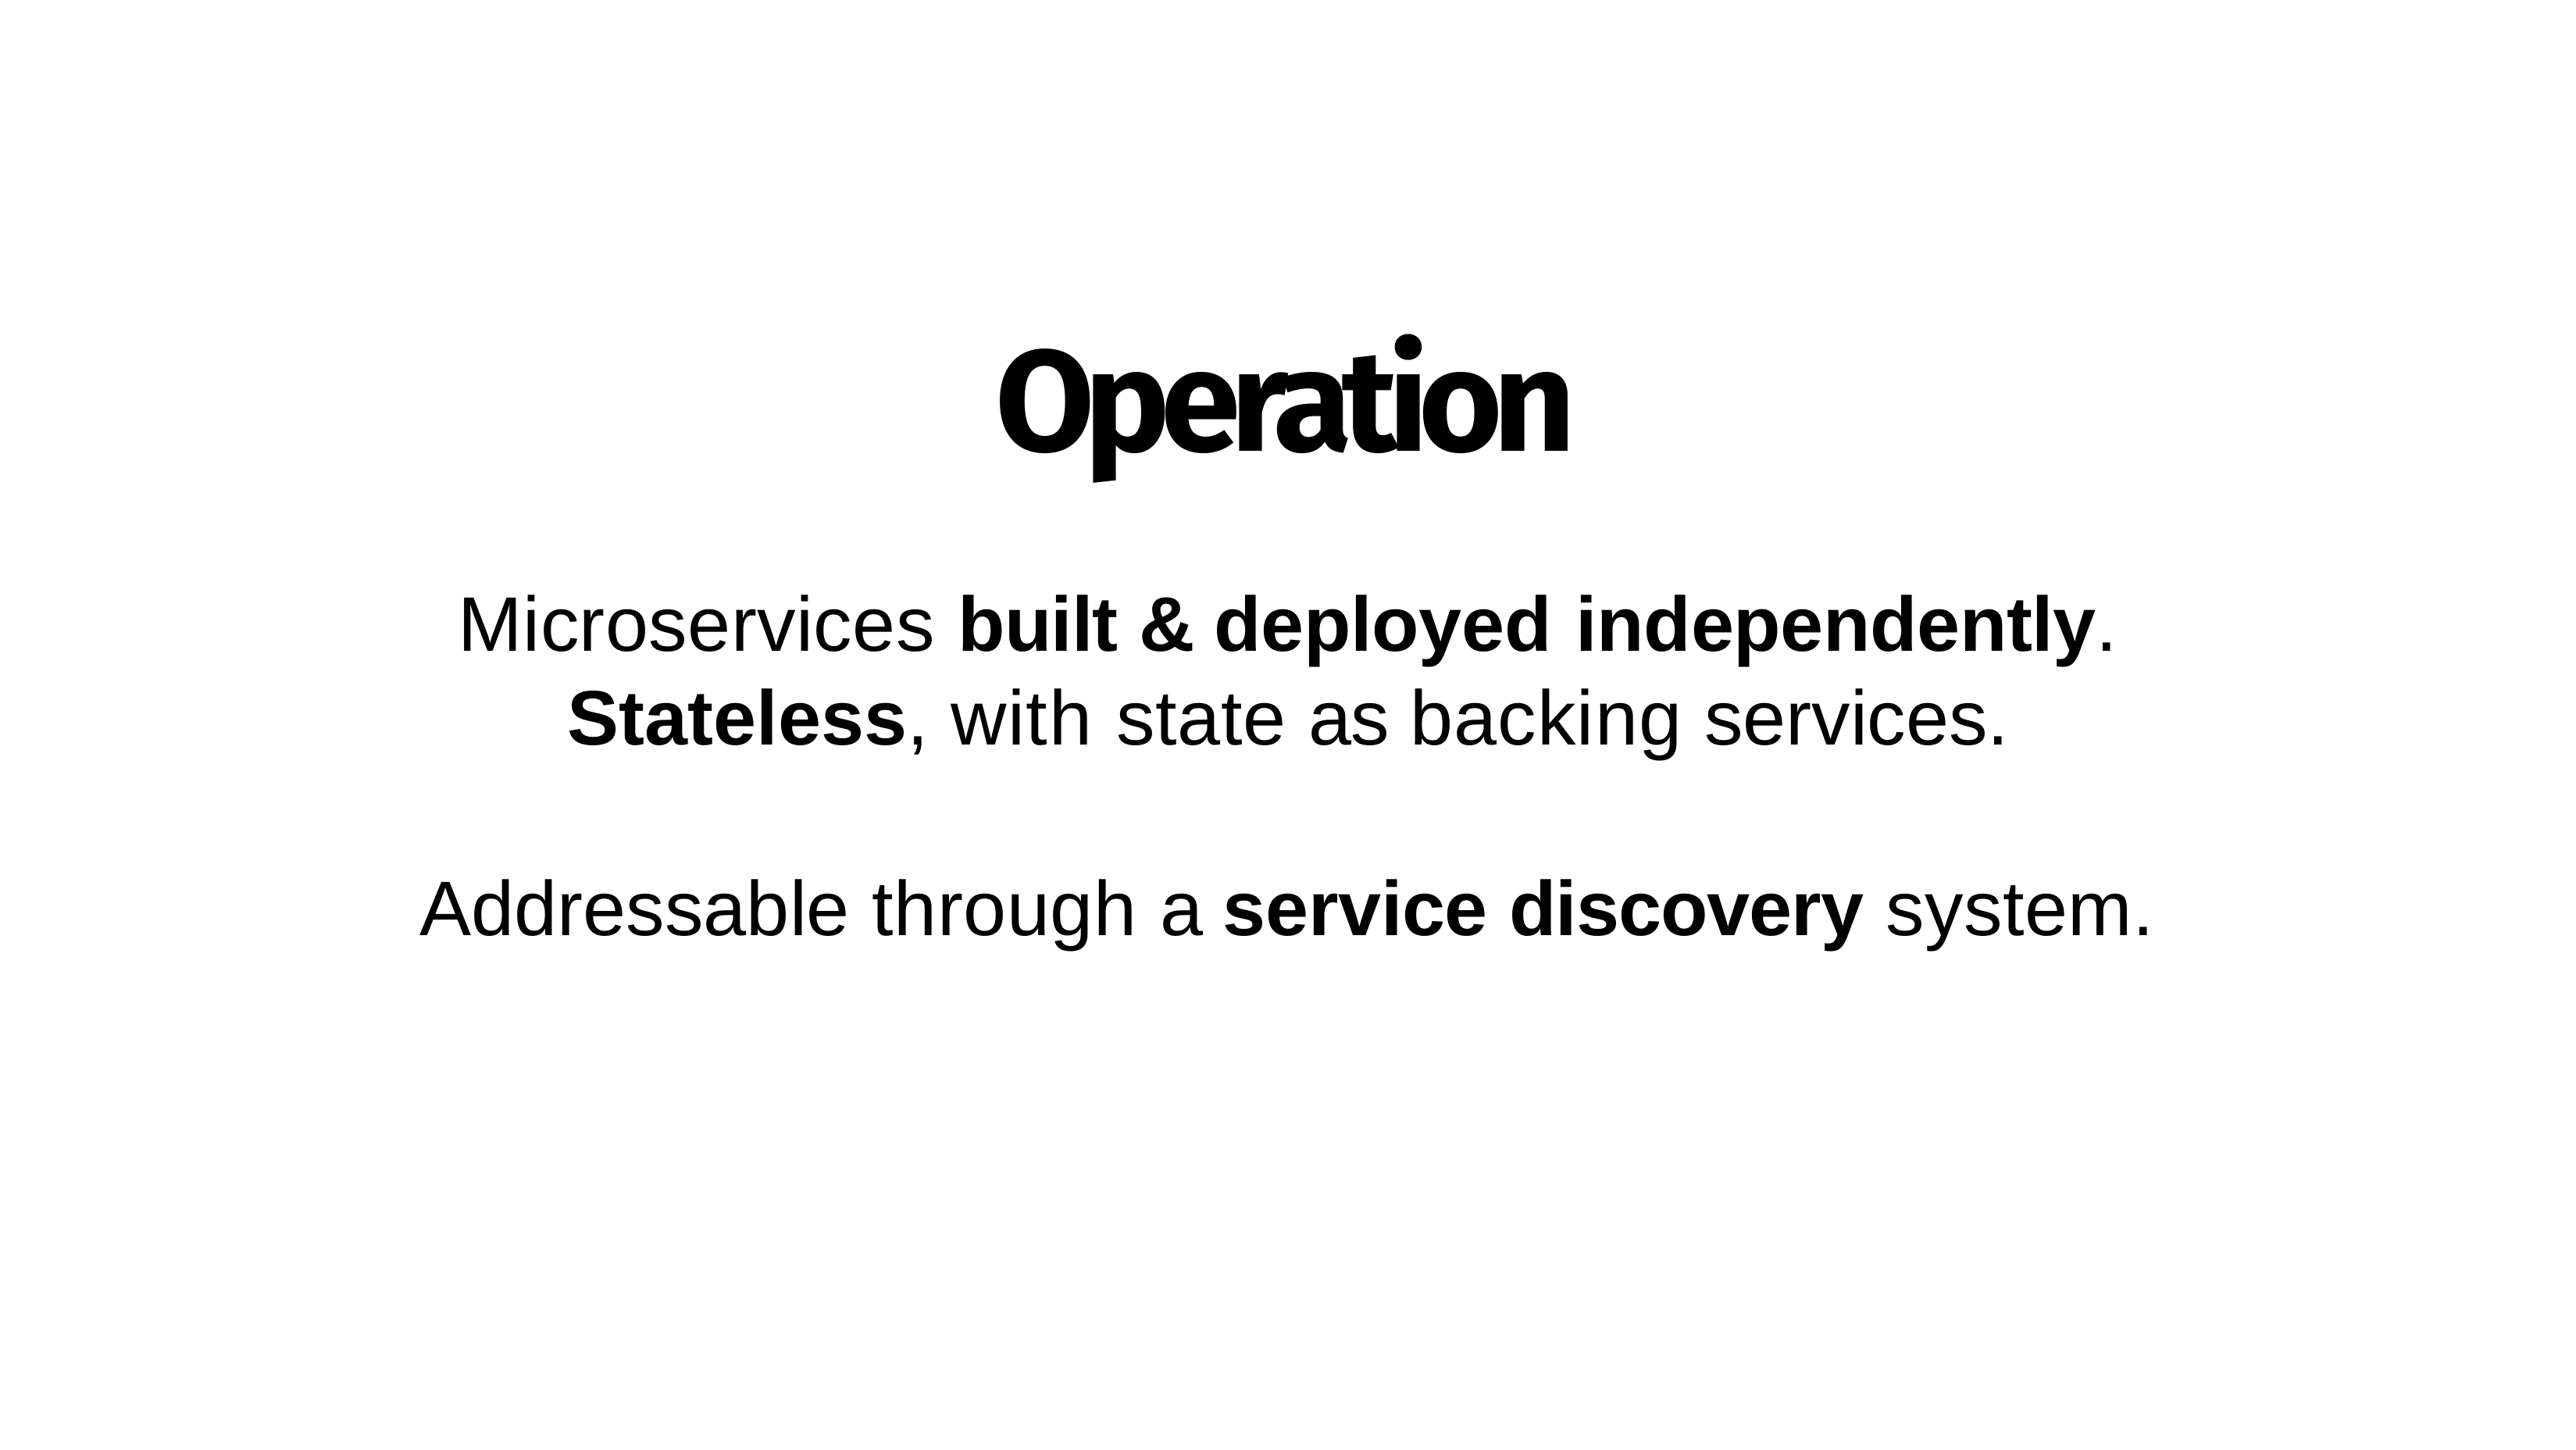

# Operation
Microservices built & deployed independently.
Stateless, with state as backing services.

Addressable through a service discovery system.